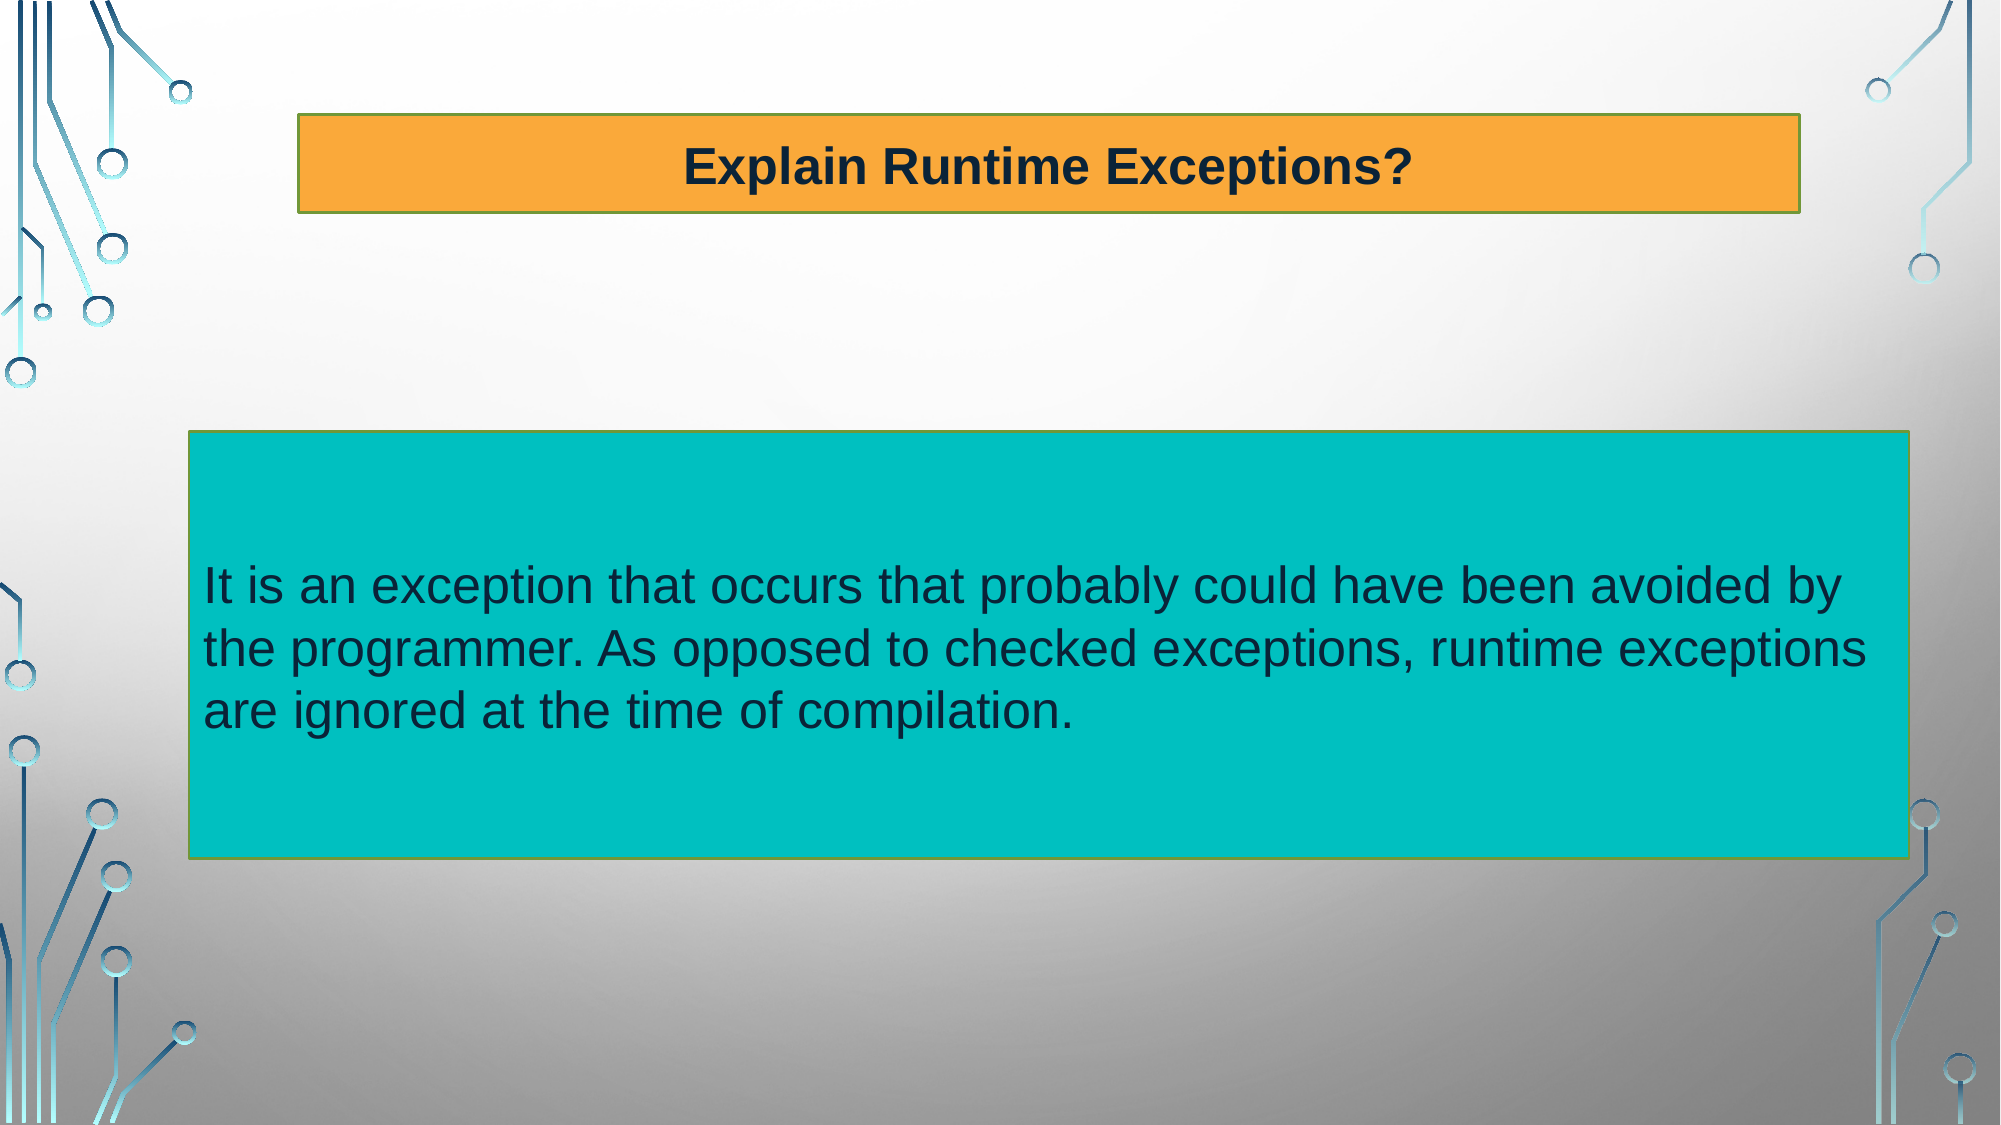

Explain Runtime Exceptions?
It is an exception that occurs that probably could have been avoided by the programmer. As opposed to checked exceptions, runtime exceptions are ignored at the time of compilation.